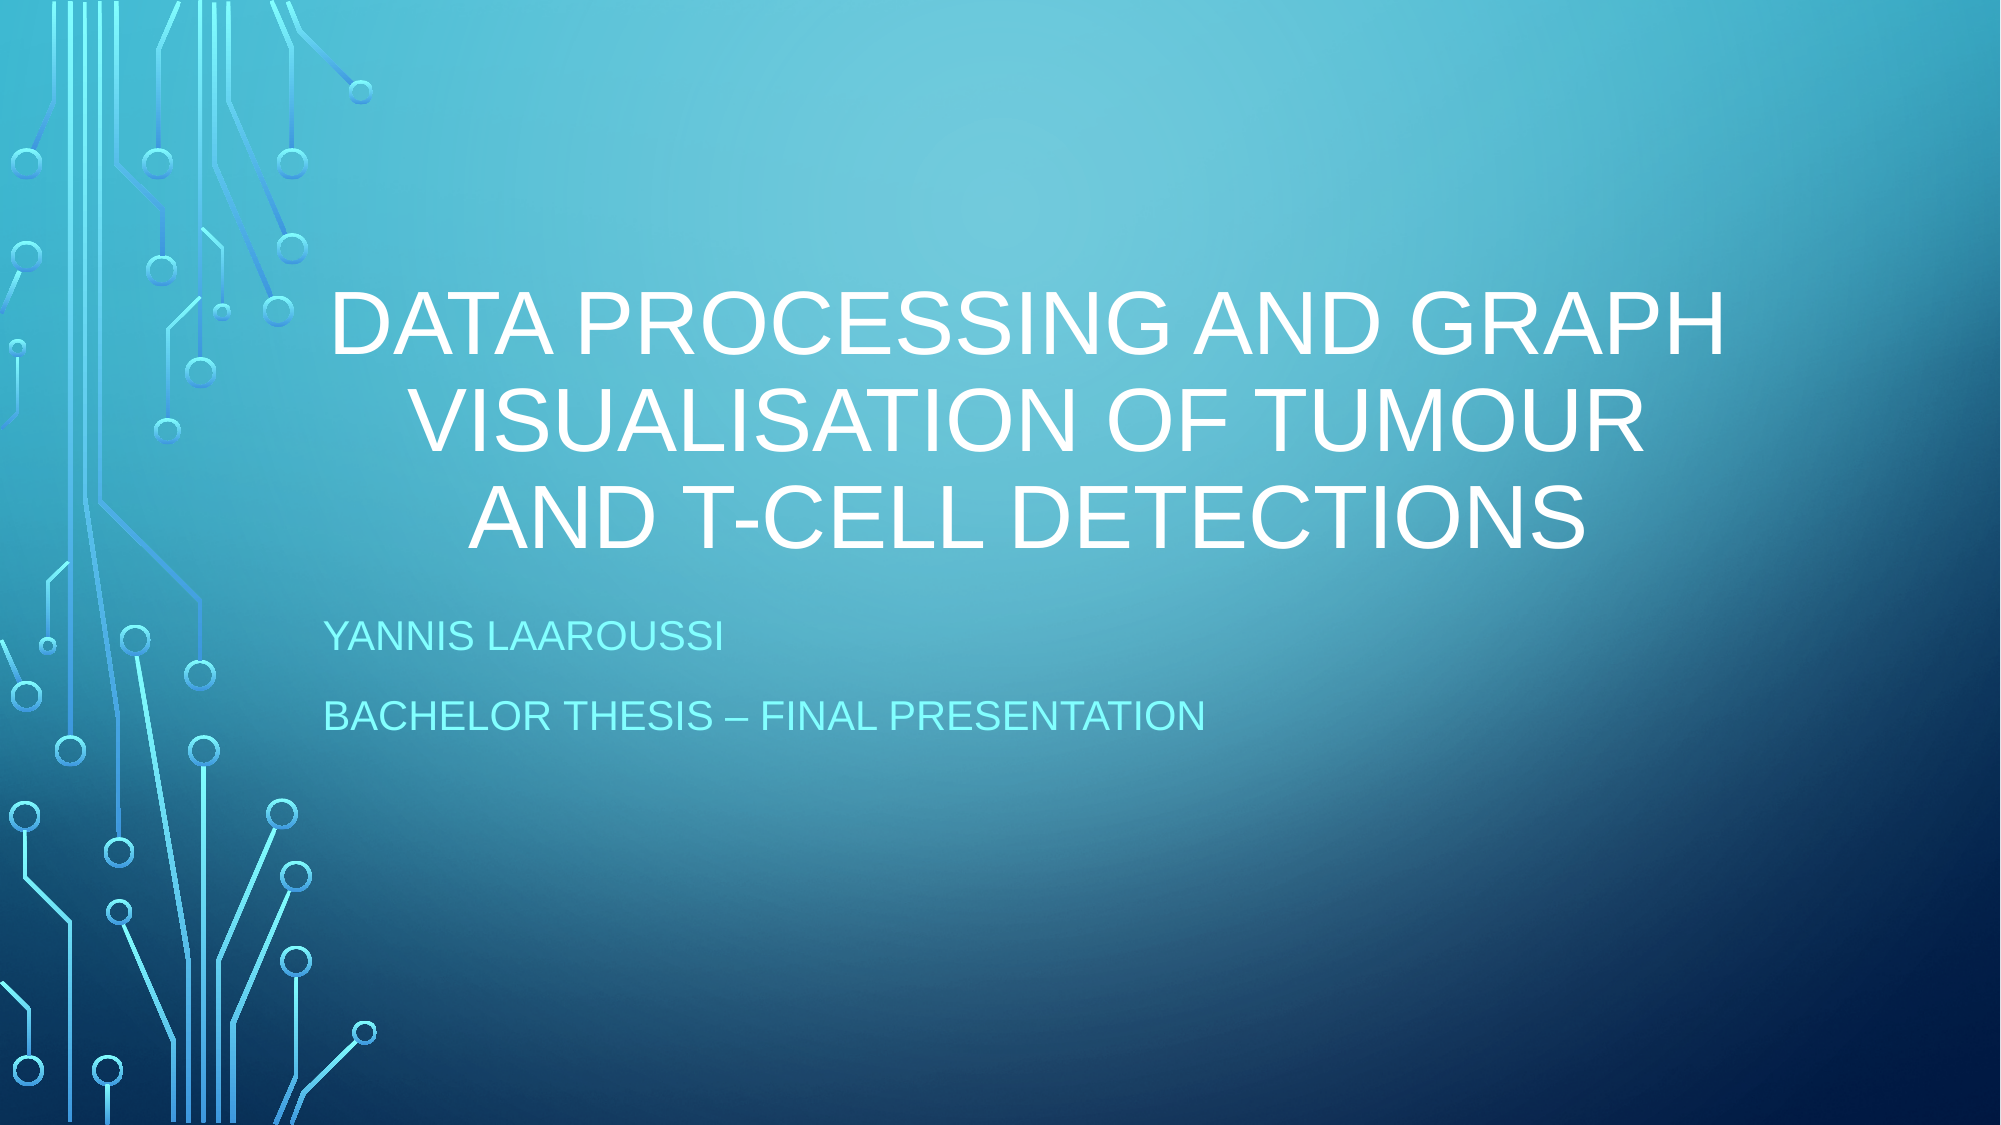

# Data processing and graph visualisation of tumour and t-cell detections
Yannis laaroussi
Bachelor thesis – Final presentation